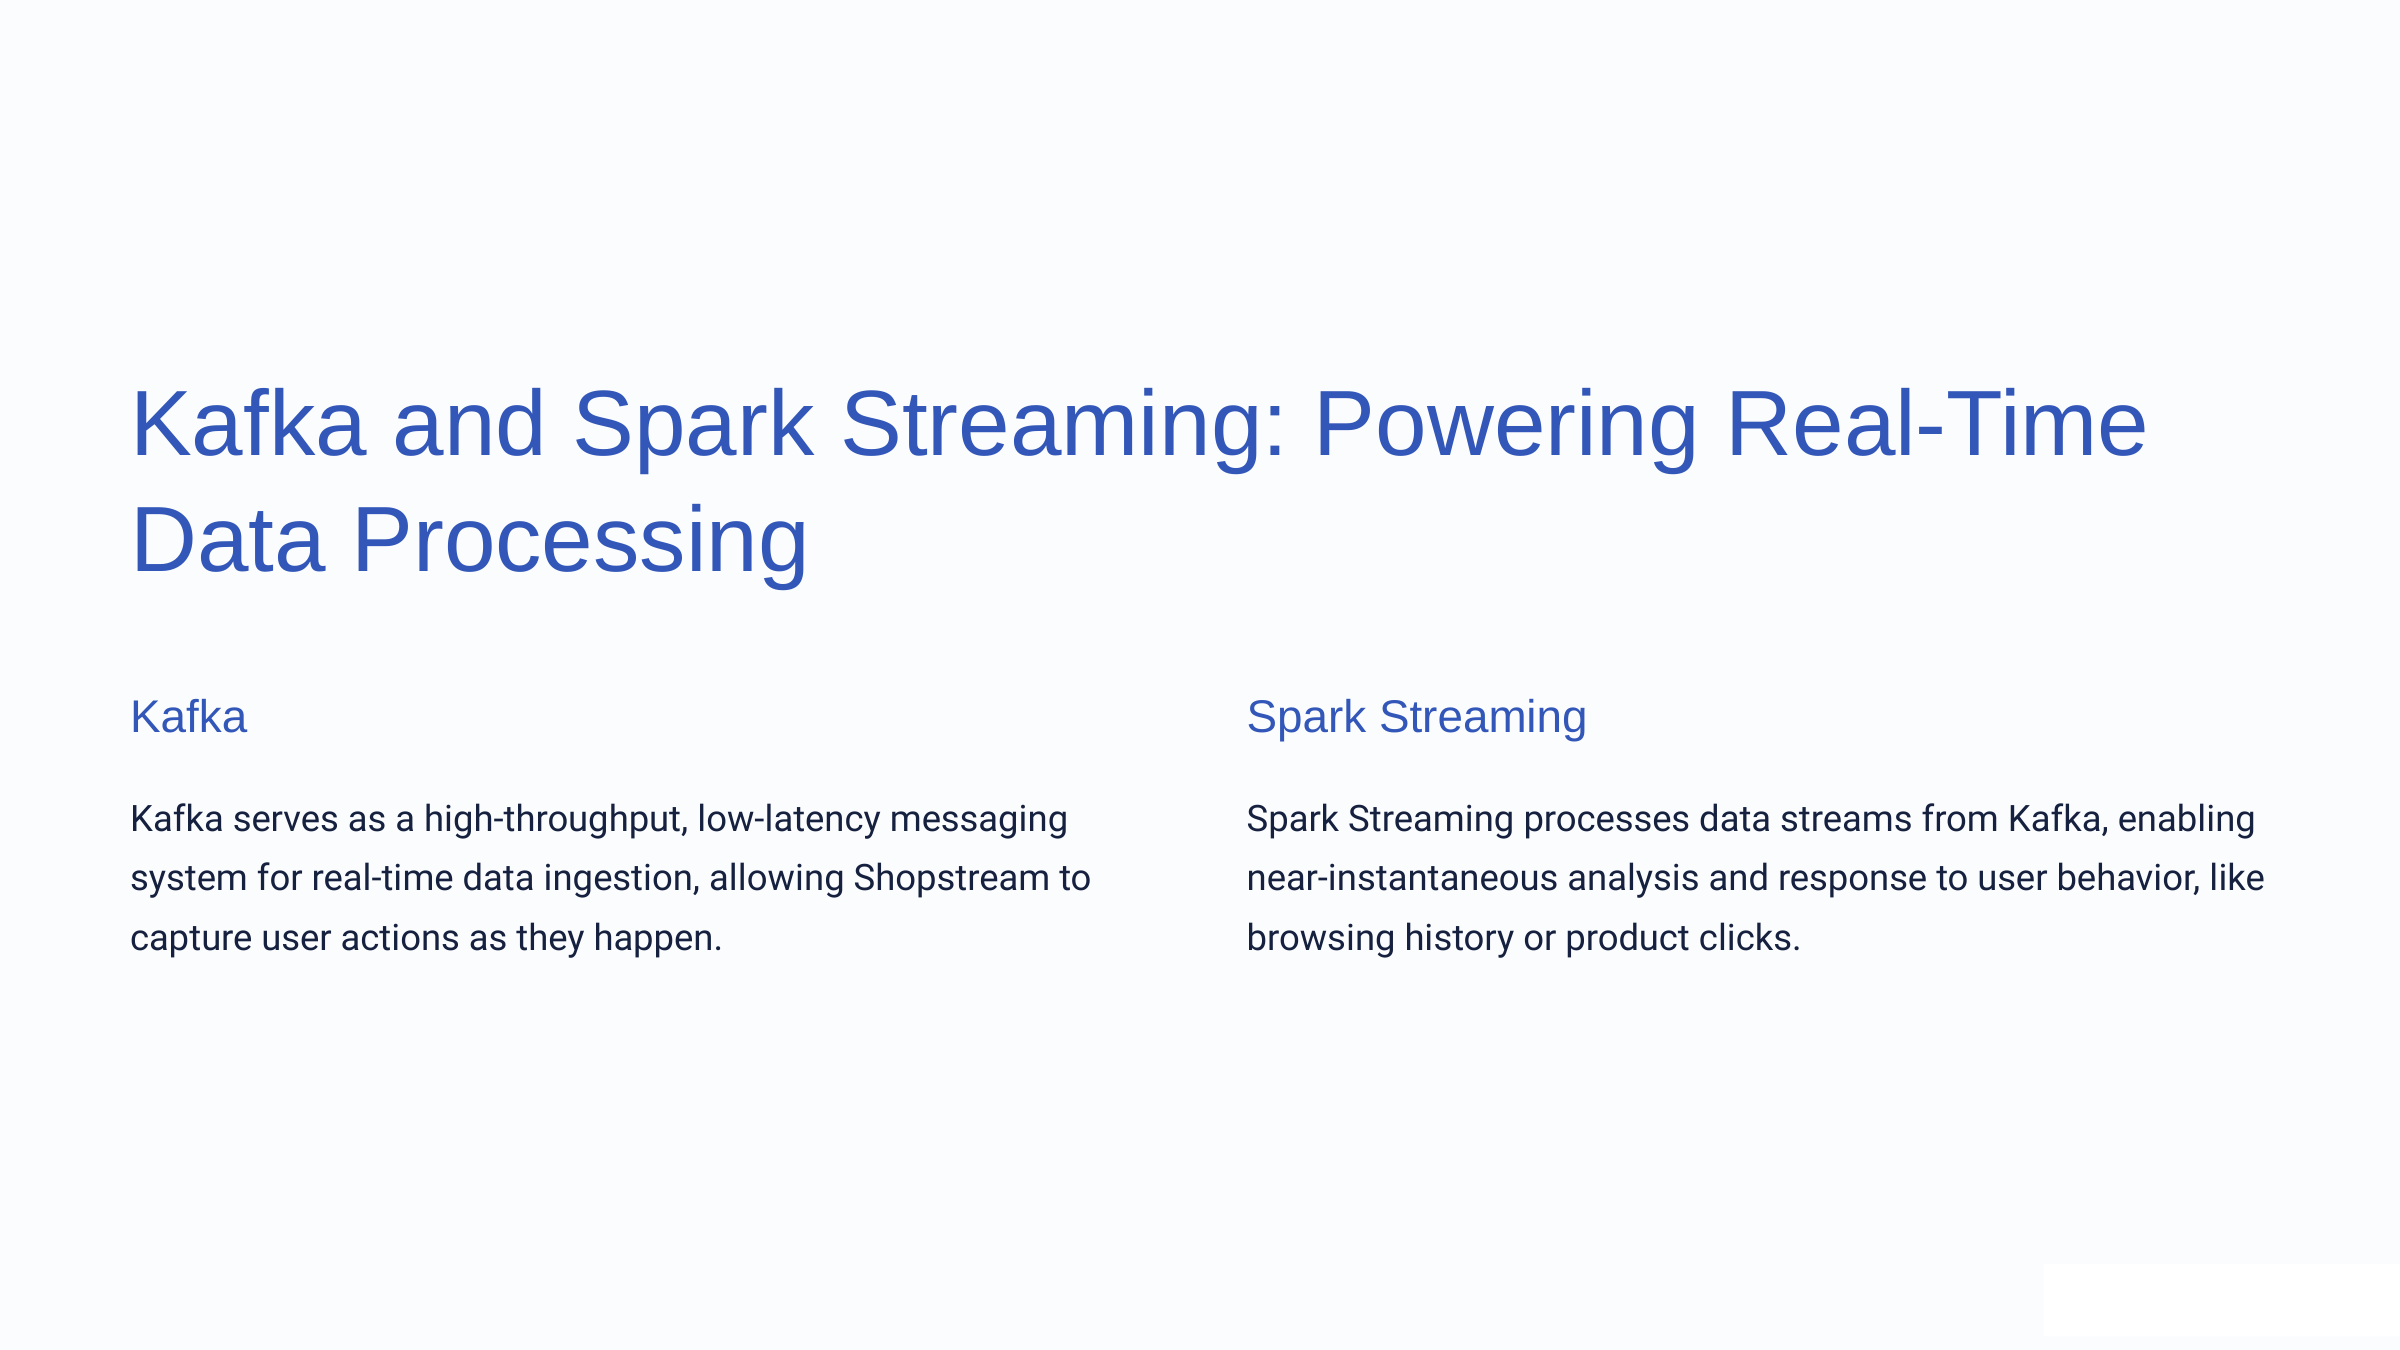

Kafka and Spark Streaming: Powering Real-Time Data Processing
Kafka
Spark Streaming
Kafka serves as a high-throughput, low-latency messaging system for real-time data ingestion, allowing Shopstream to capture user actions as they happen.
Spark Streaming processes data streams from Kafka, enabling near-instantaneous analysis and response to user behavior, like browsing history or product clicks.